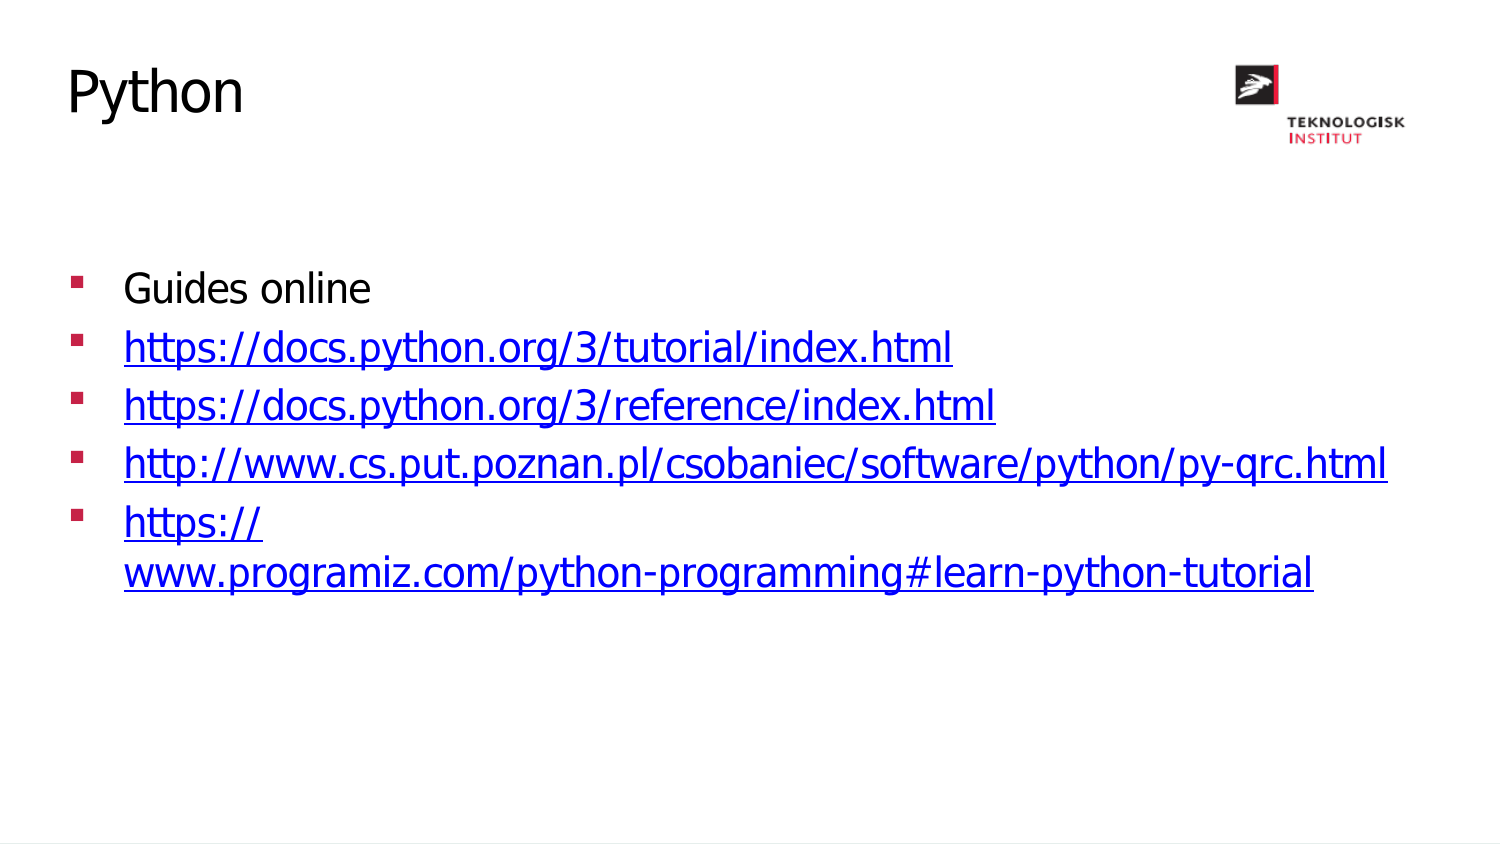

Python

Guides online
https://docs.python.org/3/tutorial/index.html
https://docs.python.org/3/reference/index.html
http://www.cs.put.poznan.pl/csobaniec/software/python/py-qrc.html
https://www.programiz.com/python-programming#learn-python-tutorial